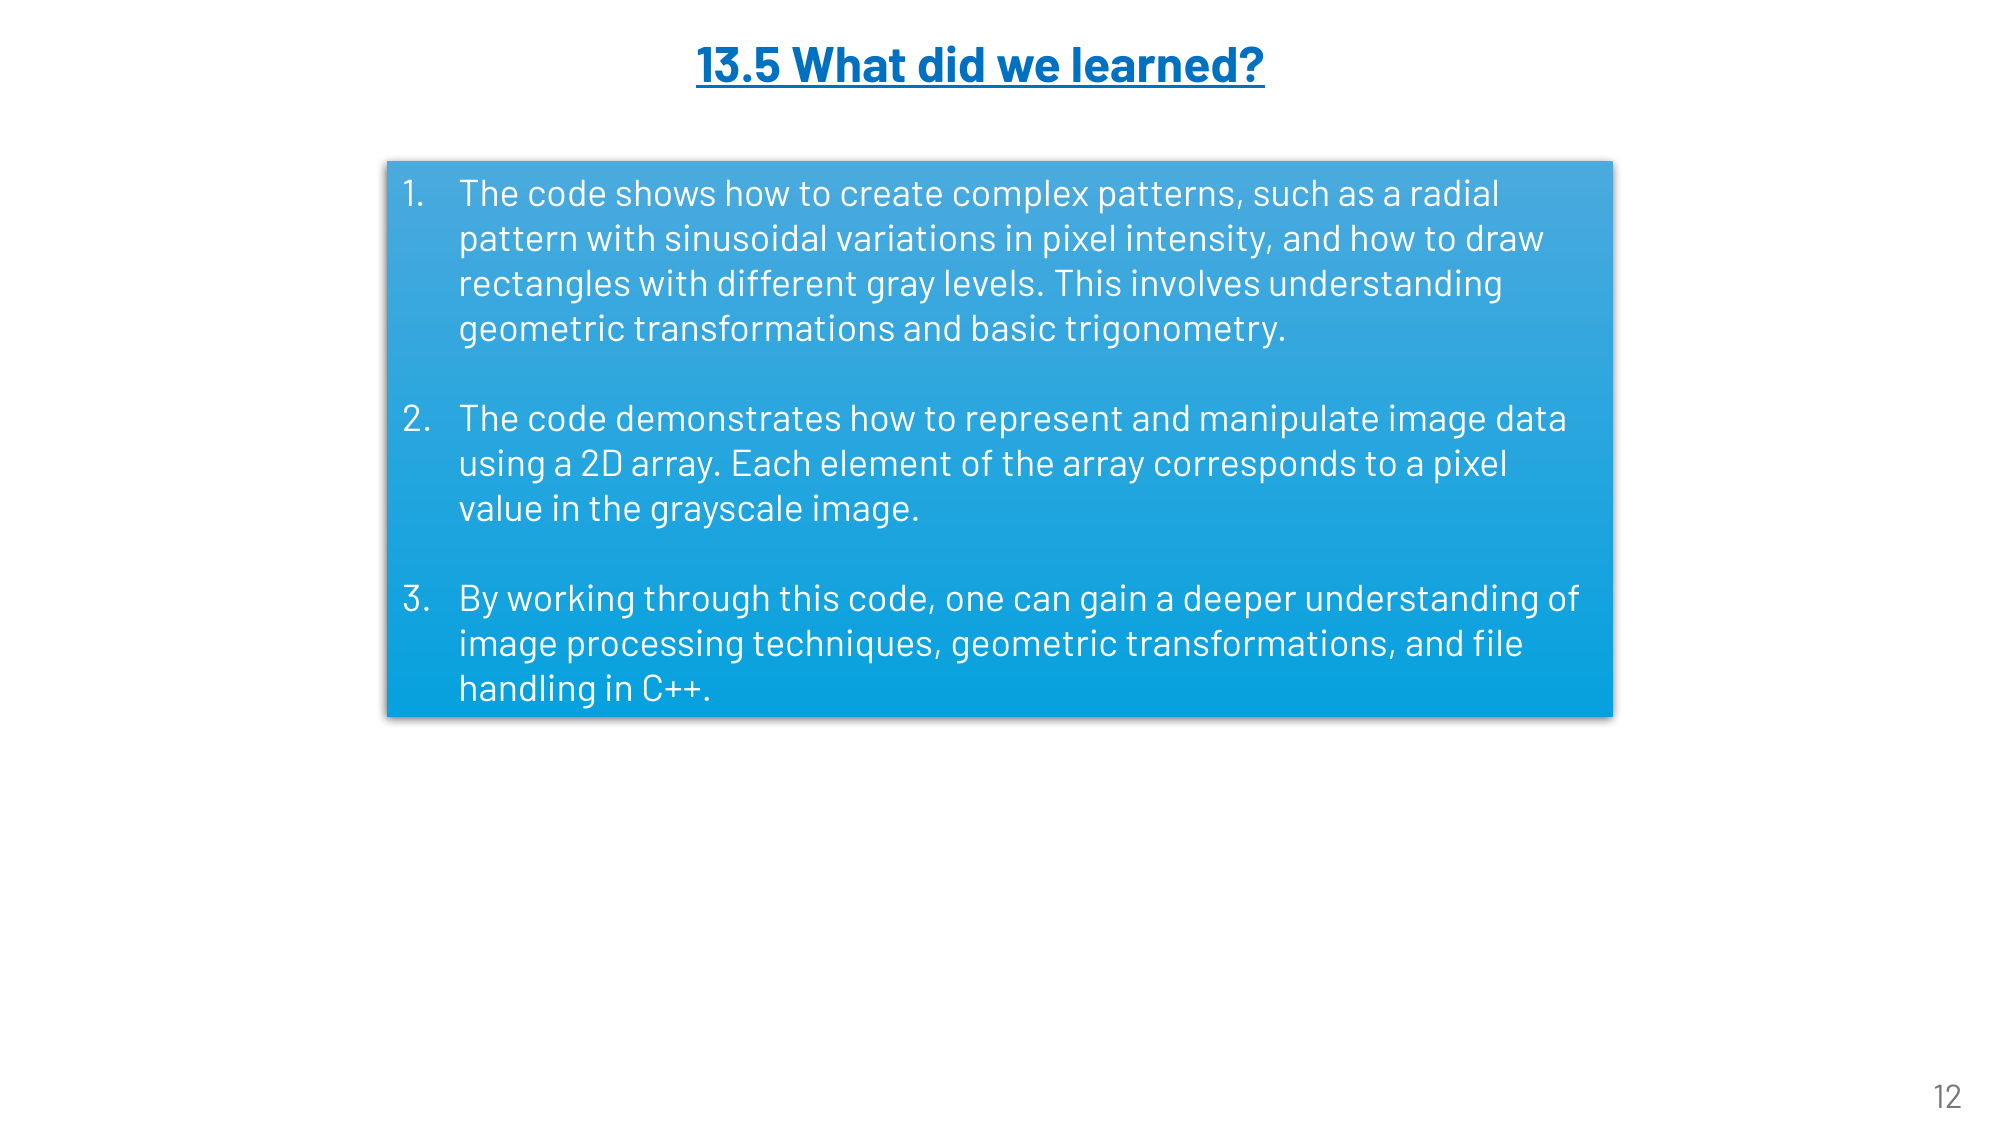

13.5 What did we learned?
The code shows how to create complex patterns, such as a radial pattern with sinusoidal variations in pixel intensity, and how to draw rectangles with different gray levels. This involves understanding geometric transformations and basic trigonometry.

The code demonstrates how to represent and manipulate image data using a 2D array. Each element of the array corresponds to a pixel value in the grayscale image.

By working through this code, one can gain a deeper understanding of image processing techniques, geometric transformations, and file handling in C++.
12